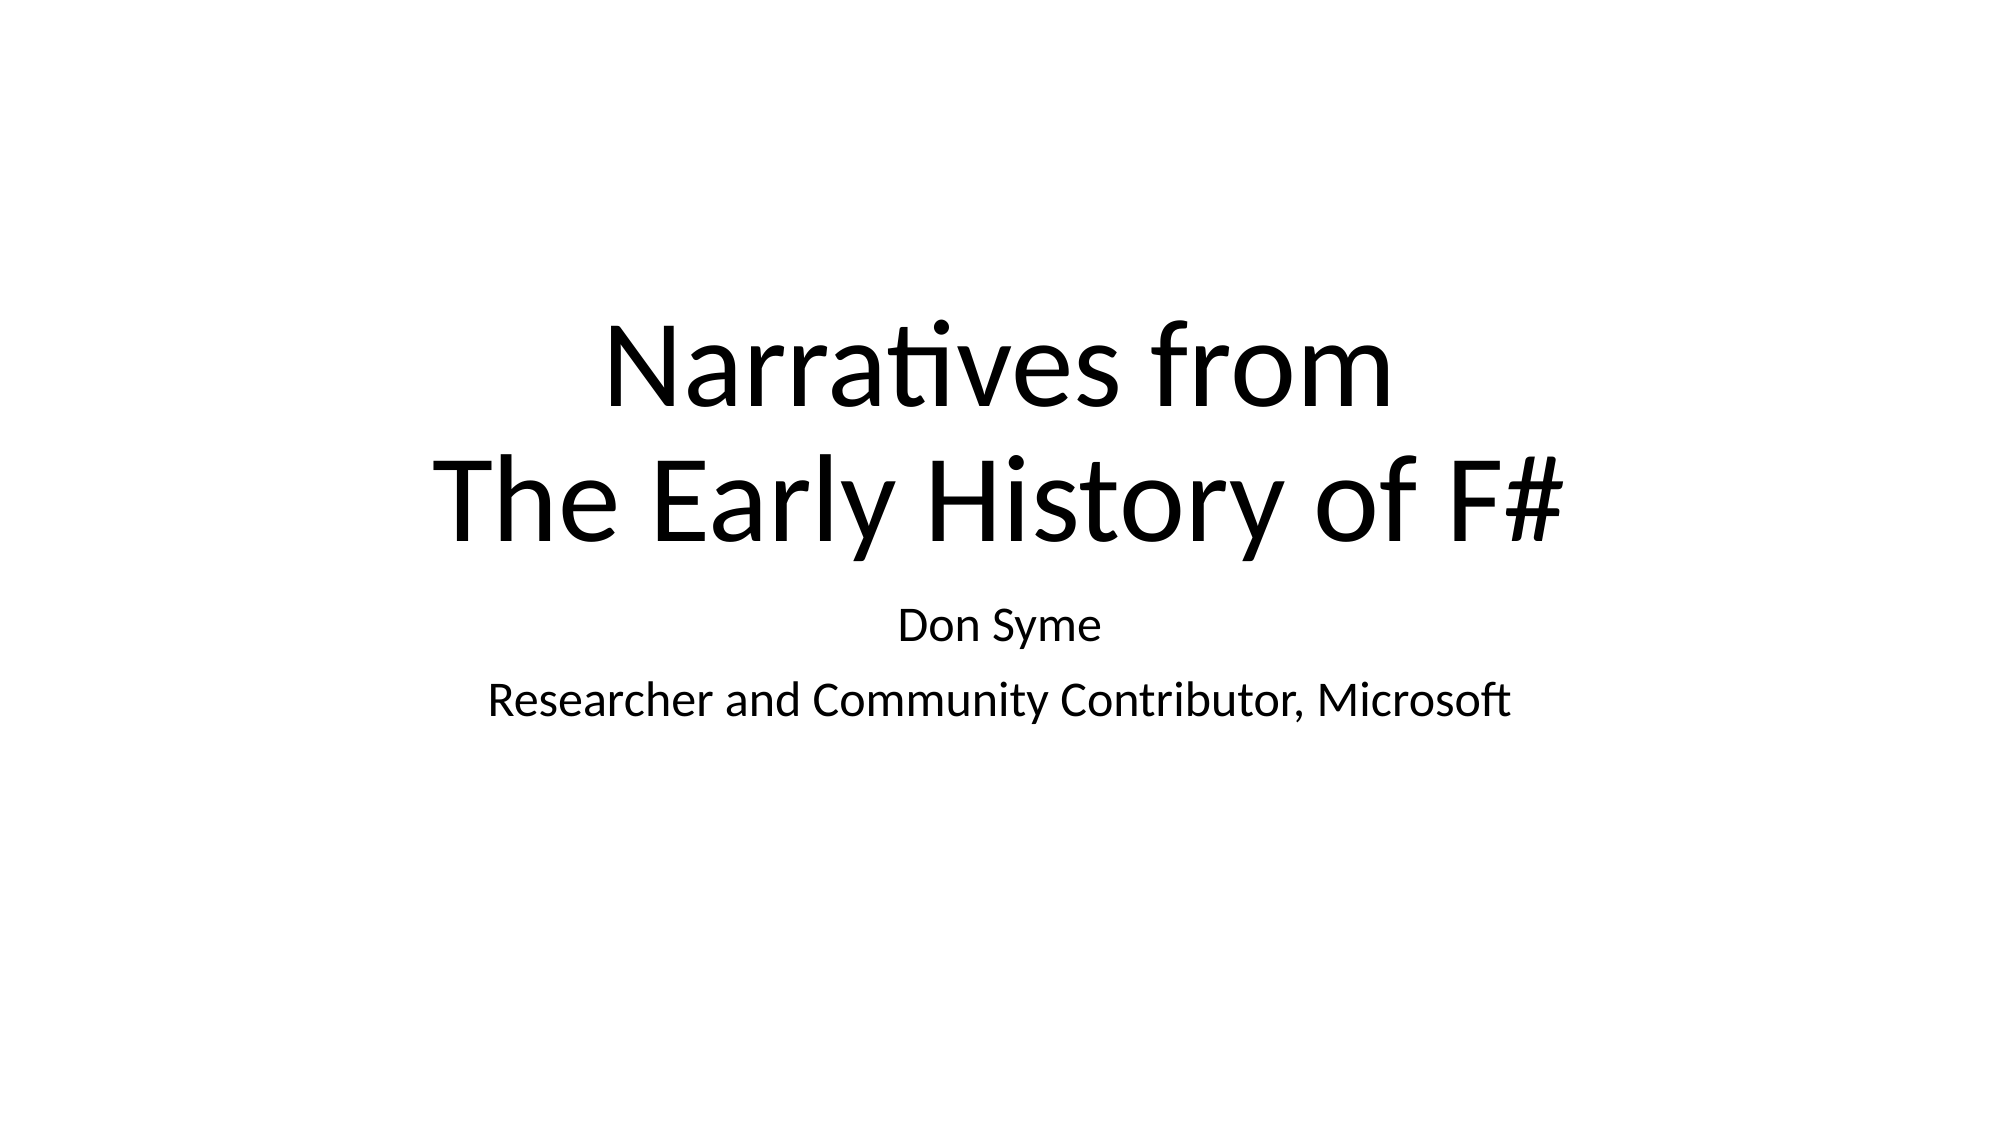

# Narratives from The Early History of F#
Don Syme
Researcher and Community Contributor, Microsoft